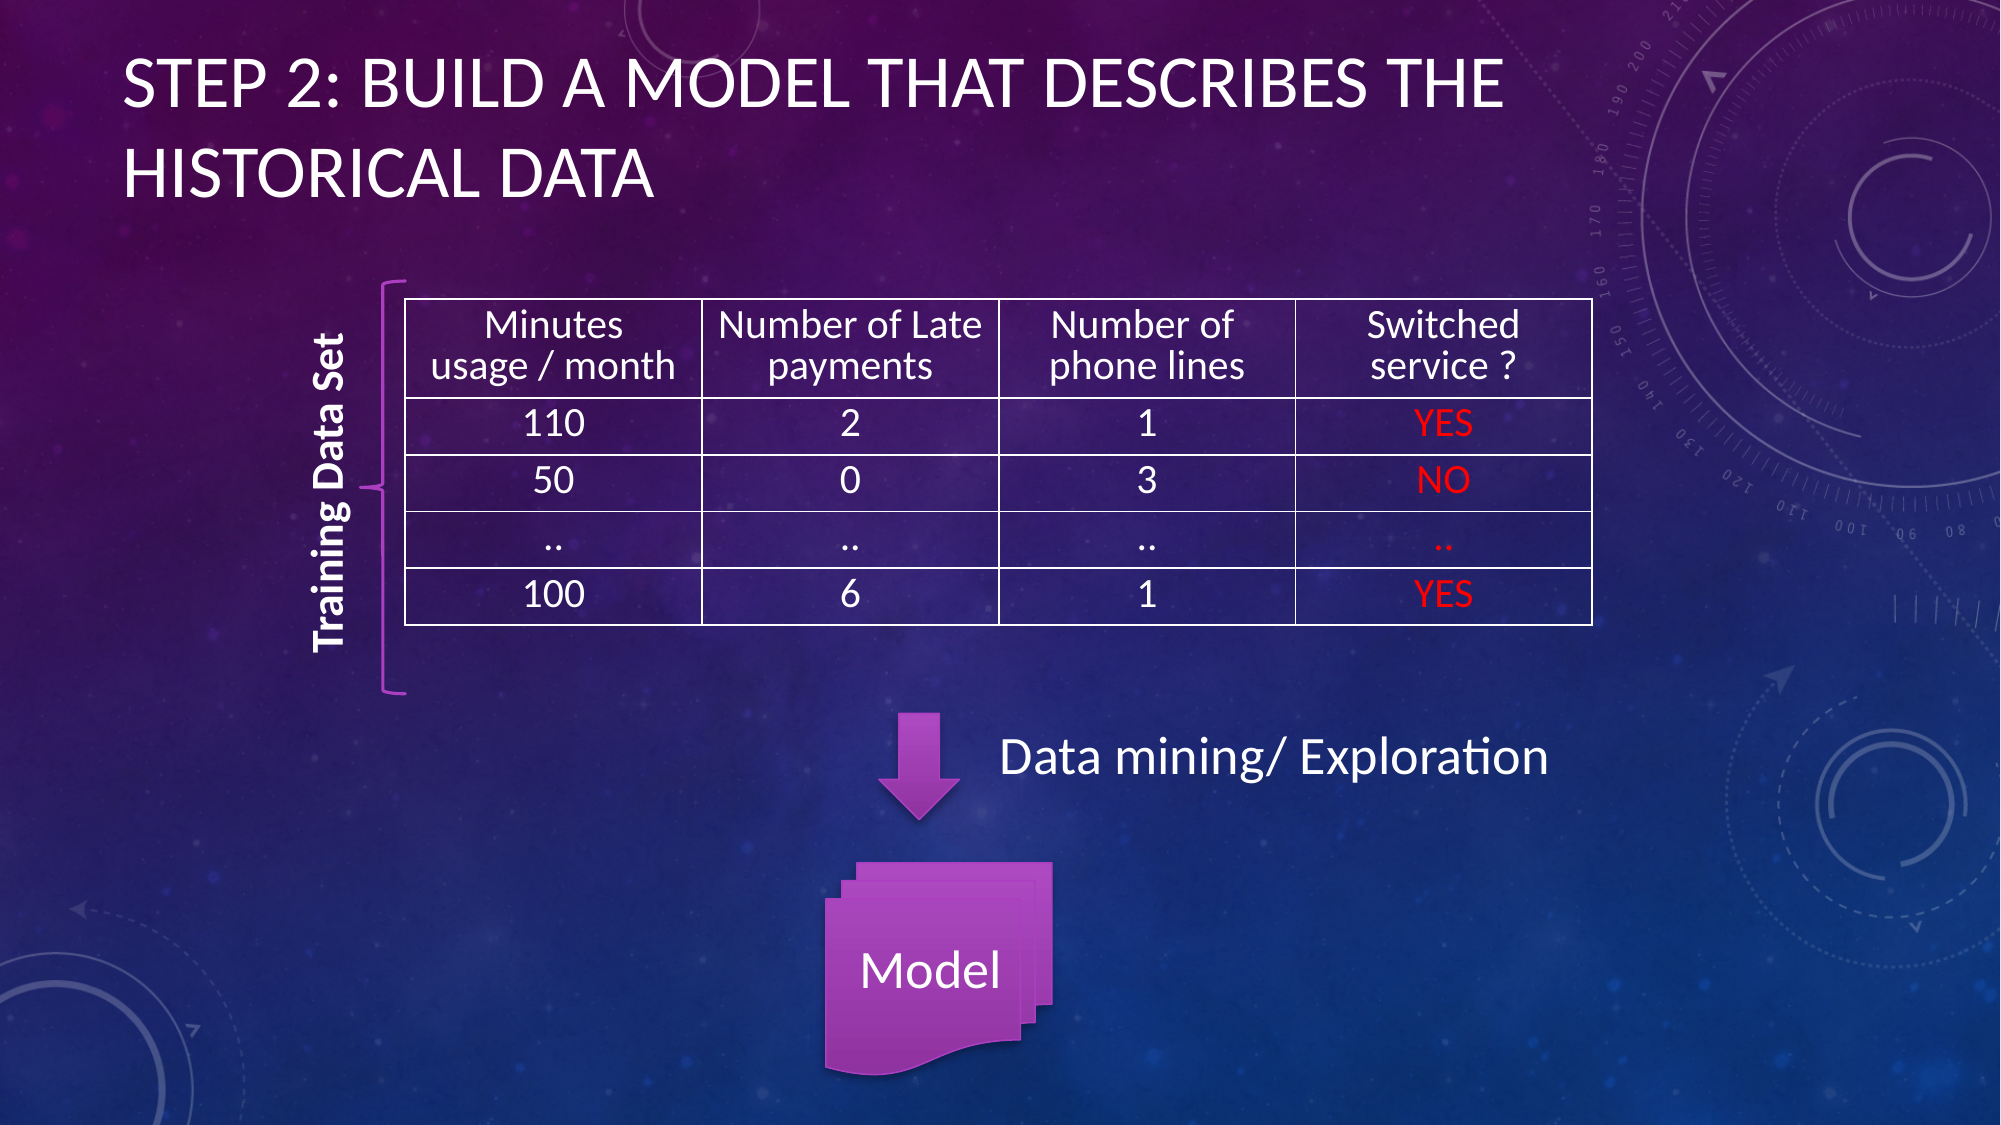

# Step 2: build a model that describes the historical data

| Minutes usage / month | Number of Late payments | Number of phone lines | Switched service ? |
| --- | --- | --- | --- |
| 110 | 2 | 1 | YES |
| 50 | 0 | 3 | NO |
| .. | .. | .. | .. |
| 100 | 6 | 1 | YES |
Training Data Set

Data mining/ Exploration

Model